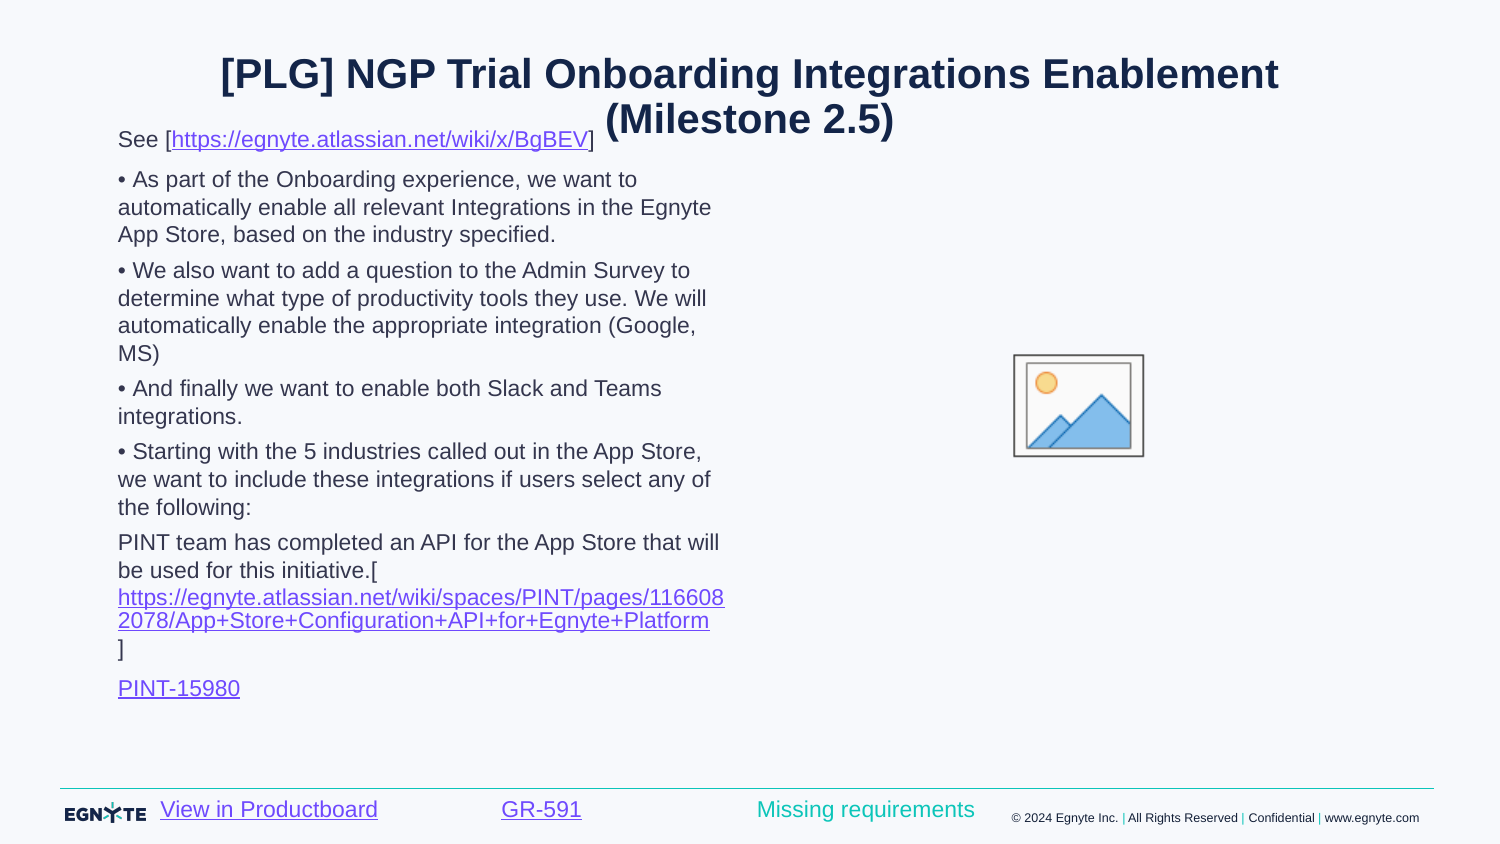

# [PLG] NGP Trial Onboarding Integrations Enablement (Milestone 2.5)
See [https://egnyte.atlassian.net/wiki/x/BgBEV]
• As part of the Onboarding experience, we want to automatically enable all relevant Integrations in the Egnyte App Store, based on the industry specified.
• We also want to add a question to the Admin Survey to determine what type of productivity tools they use. We will automatically enable the appropriate integration (Google, MS)
• And finally we want to enable both Slack and Teams integrations.
• Starting with the 5 industries called out in the App Store, we want to include these integrations if users select any of the following:
PINT team has completed an API for the App Store that will be used for this initiative.[https://egnyte.atlassian.net/wiki/spaces/PINT/pages/1166082078/App+Store+Configuration+API+for+Egnyte+Platform]
PINT-15980

Missing requirements
GR-591
View in Productboard